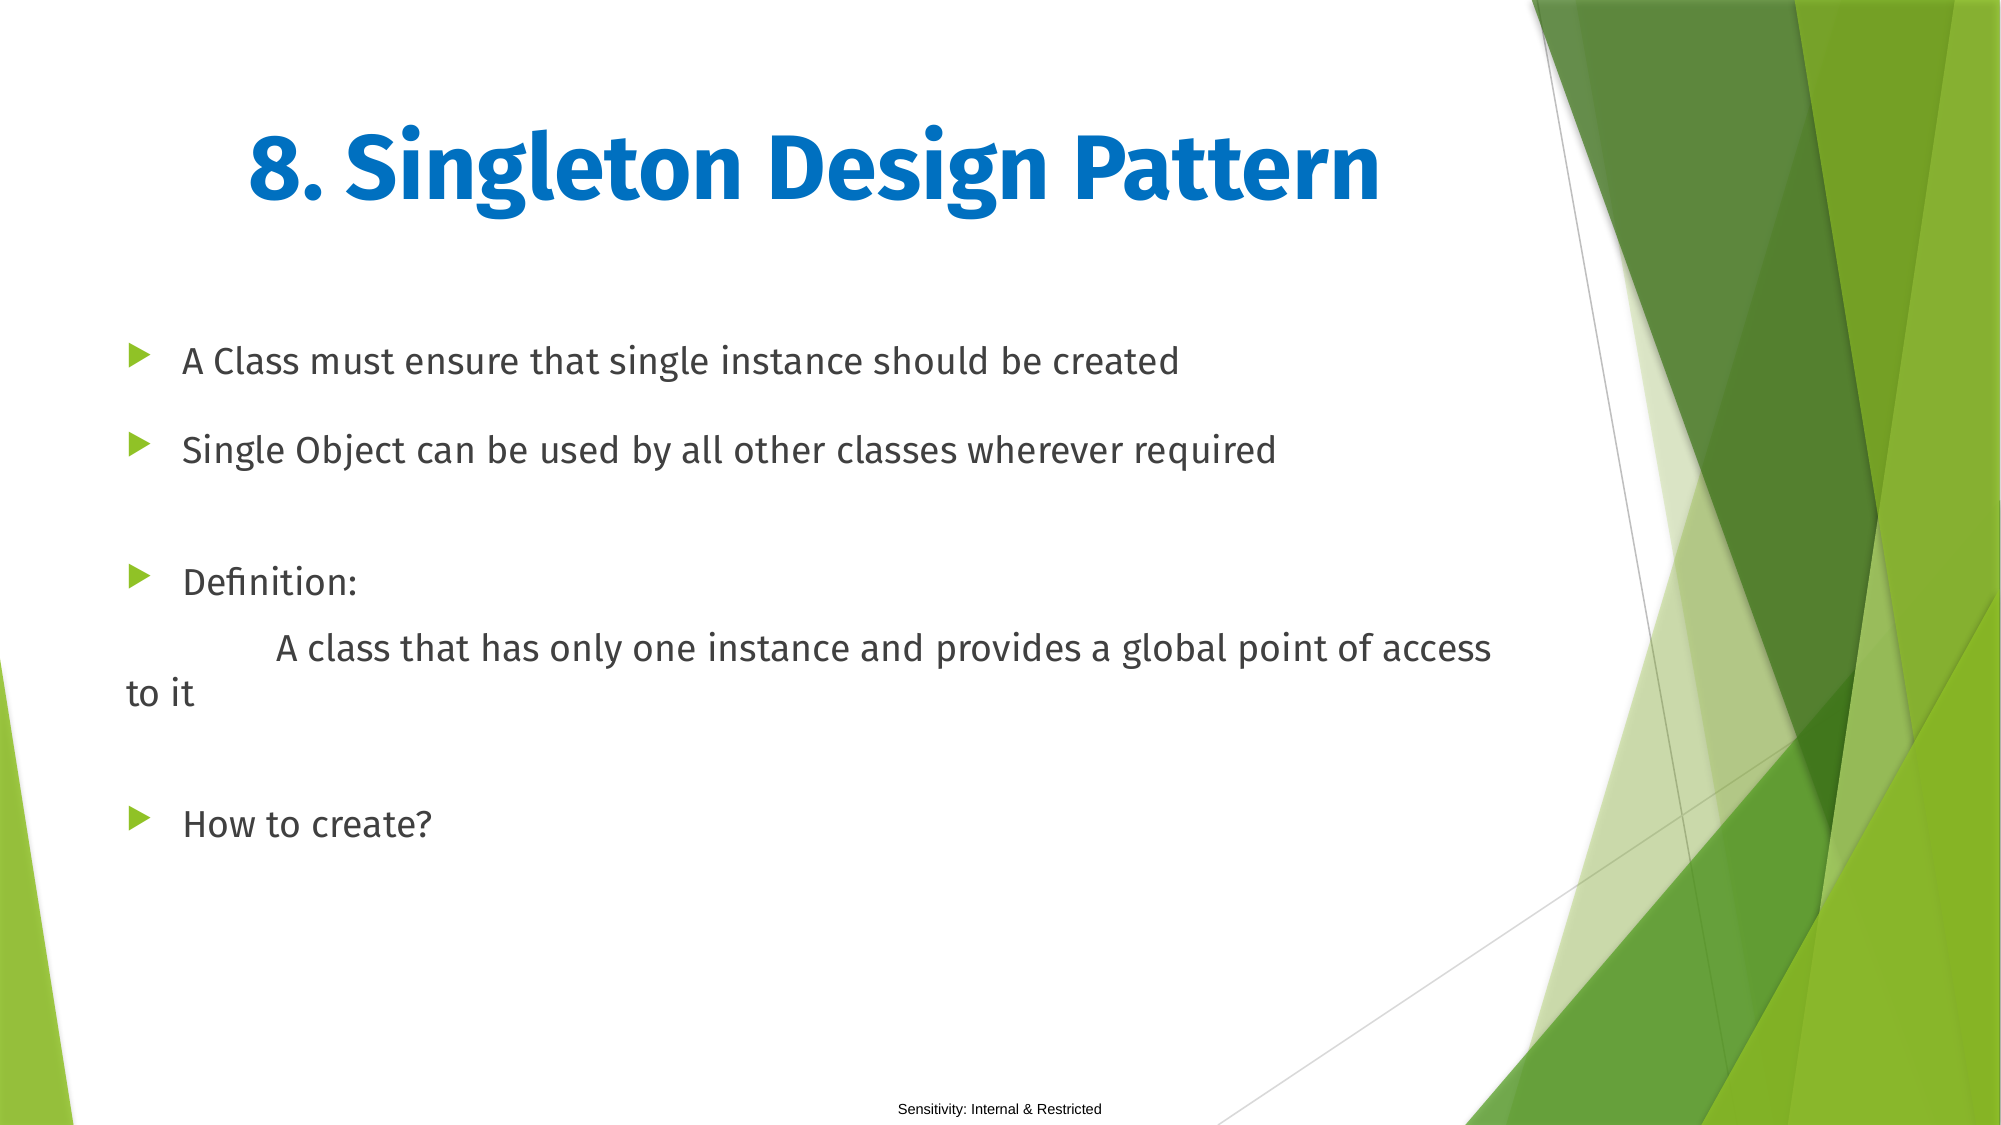

# 8. Singleton Design Pattern

A Class must ensure that single instance should be created

Single Object can be used by all other classes wherever required

Definition:
	A class that has only one instance and provides a global point of access to it

How to create?